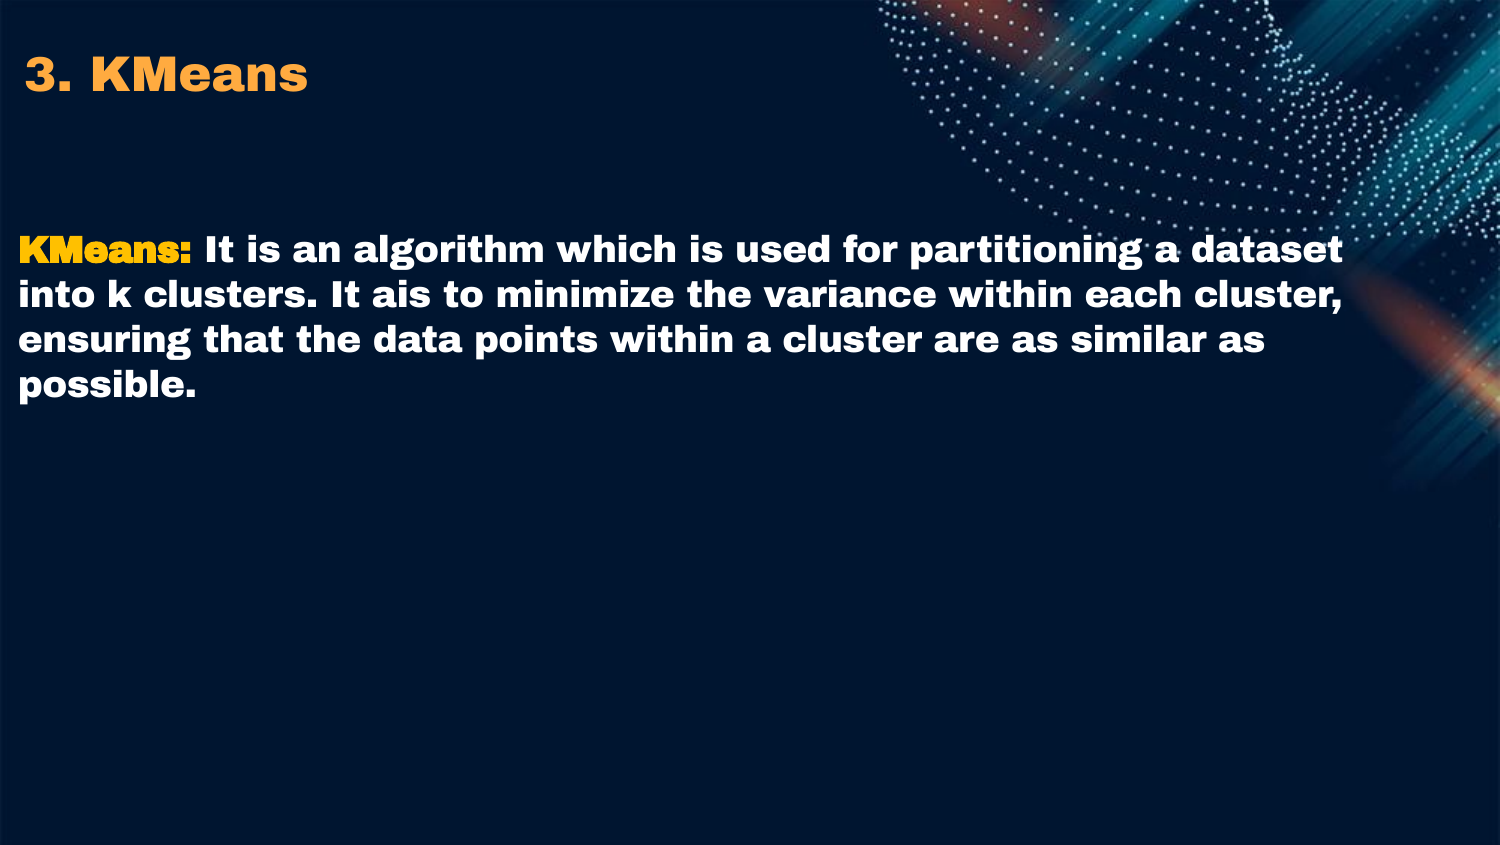

# 3. KMeans
KMeans: It is an algorithm which is used for partitioning a dataset into k clusters. It ais to minimize the variance within each cluster, ensuring that the data points within a cluster are as similar as possible.